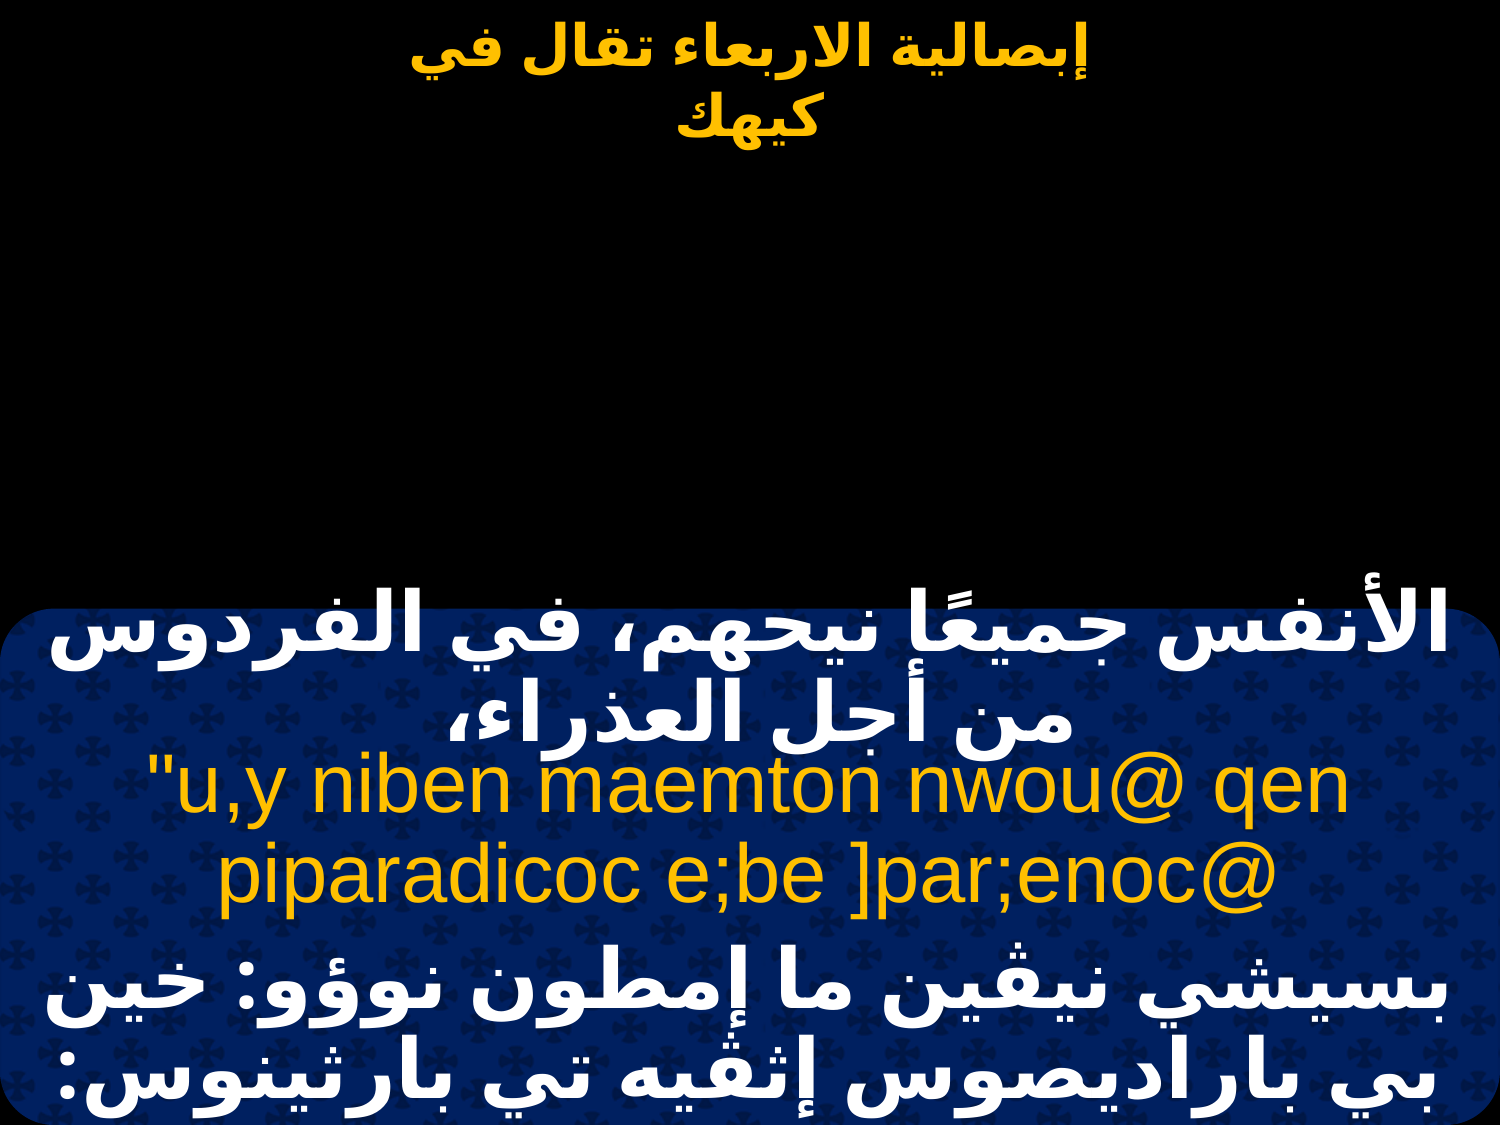

#
الأنفس جميعًا نيحهم، في الفردوس من أجل العذراء،
"u,y niben maemton nwou@ qen piparadicoc e;be ]par;enoc@
بسيشي نيڤين ما إمطون نوؤو: خين بي باراديصوس إثڤيه تي بارثينوس: